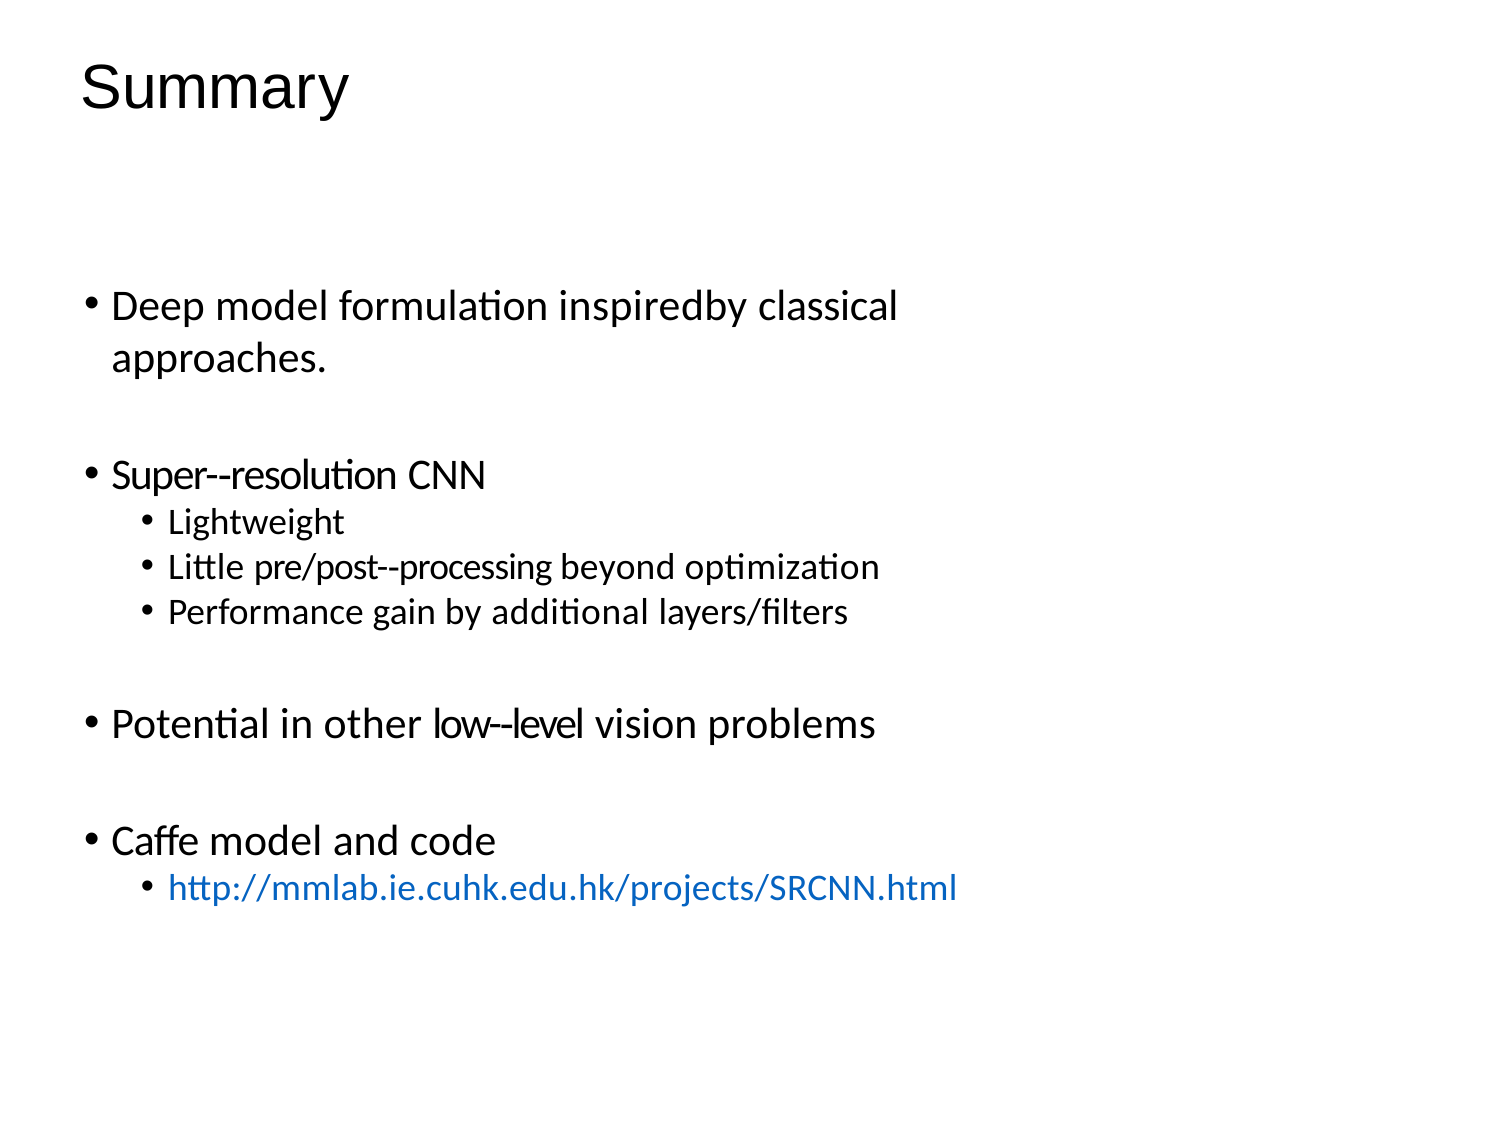

# Summary
Deep model formulation inspiredby classical approaches.

Super-­‐resolution CNN
Lightweight
Little pre/post-­‐processing beyond optimization
Performance gain by additional layers/filters

Potential in other low-­‐level vision problems

Caffe model and code
http://mmlab.ie.cuhk.edu.hk/projects/SRCNN.html